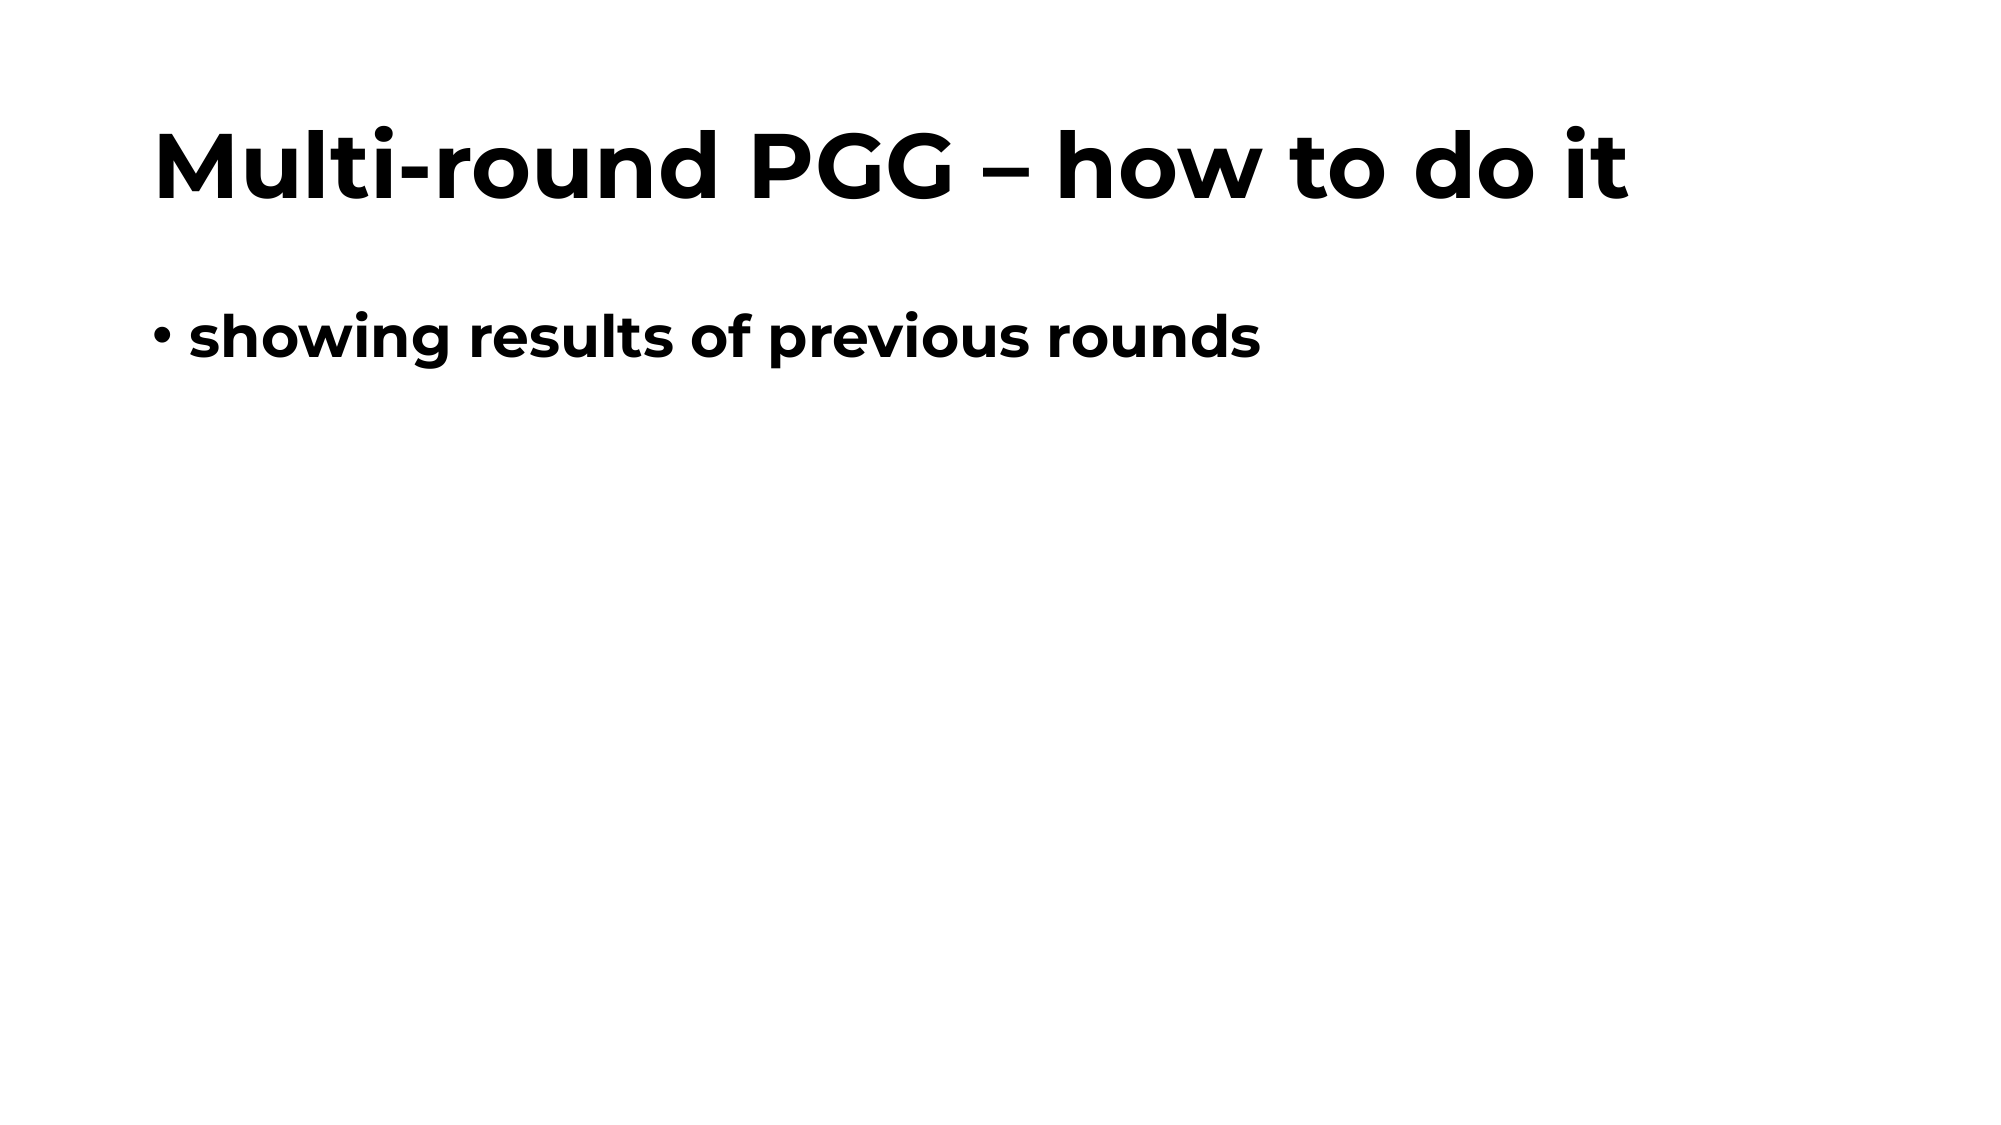

# Multi-round PGG – how to do it
showing results of previous rounds